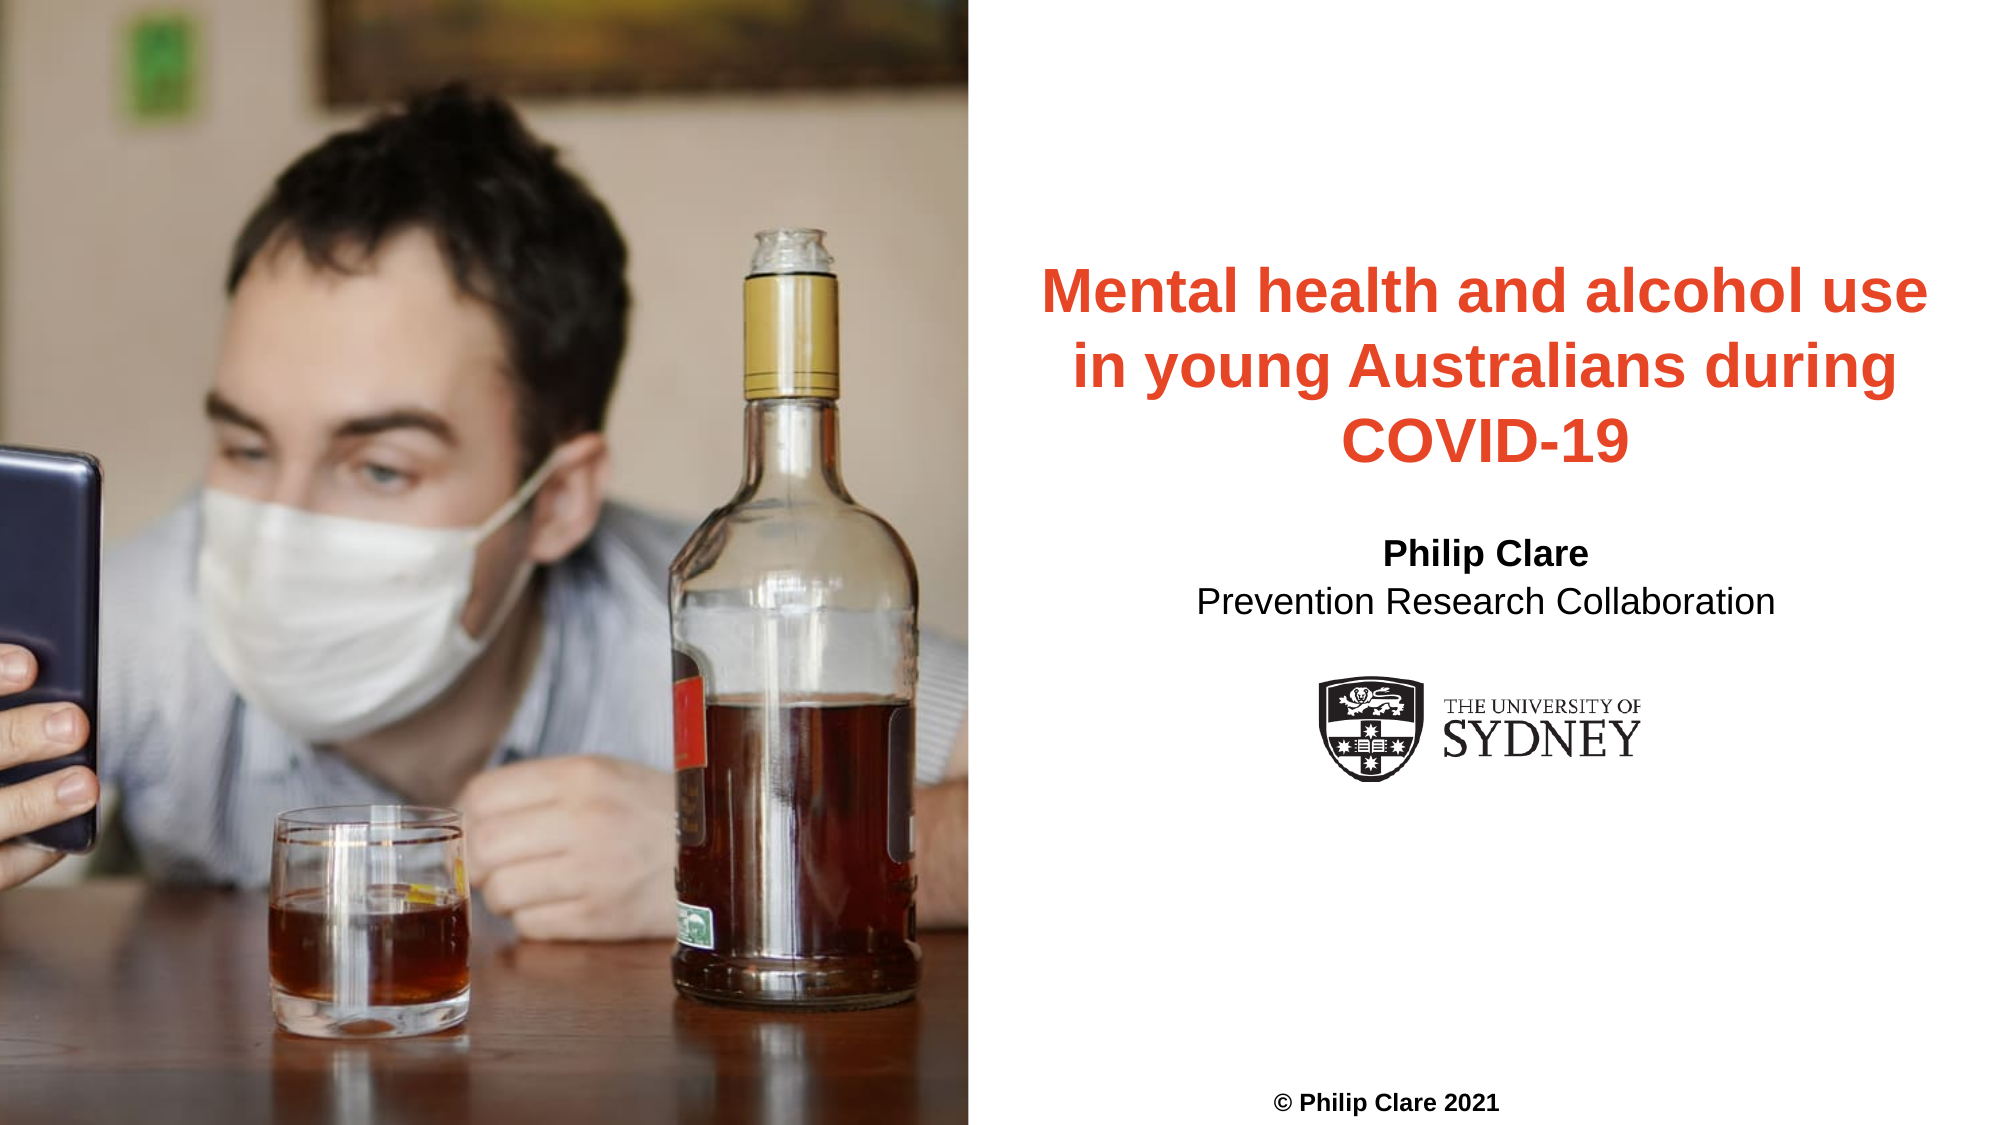

# Mental health and alcohol use in young Australians during COVID-19

Philip Clare
Prevention Research Collaboration
© Philip Clare 2021